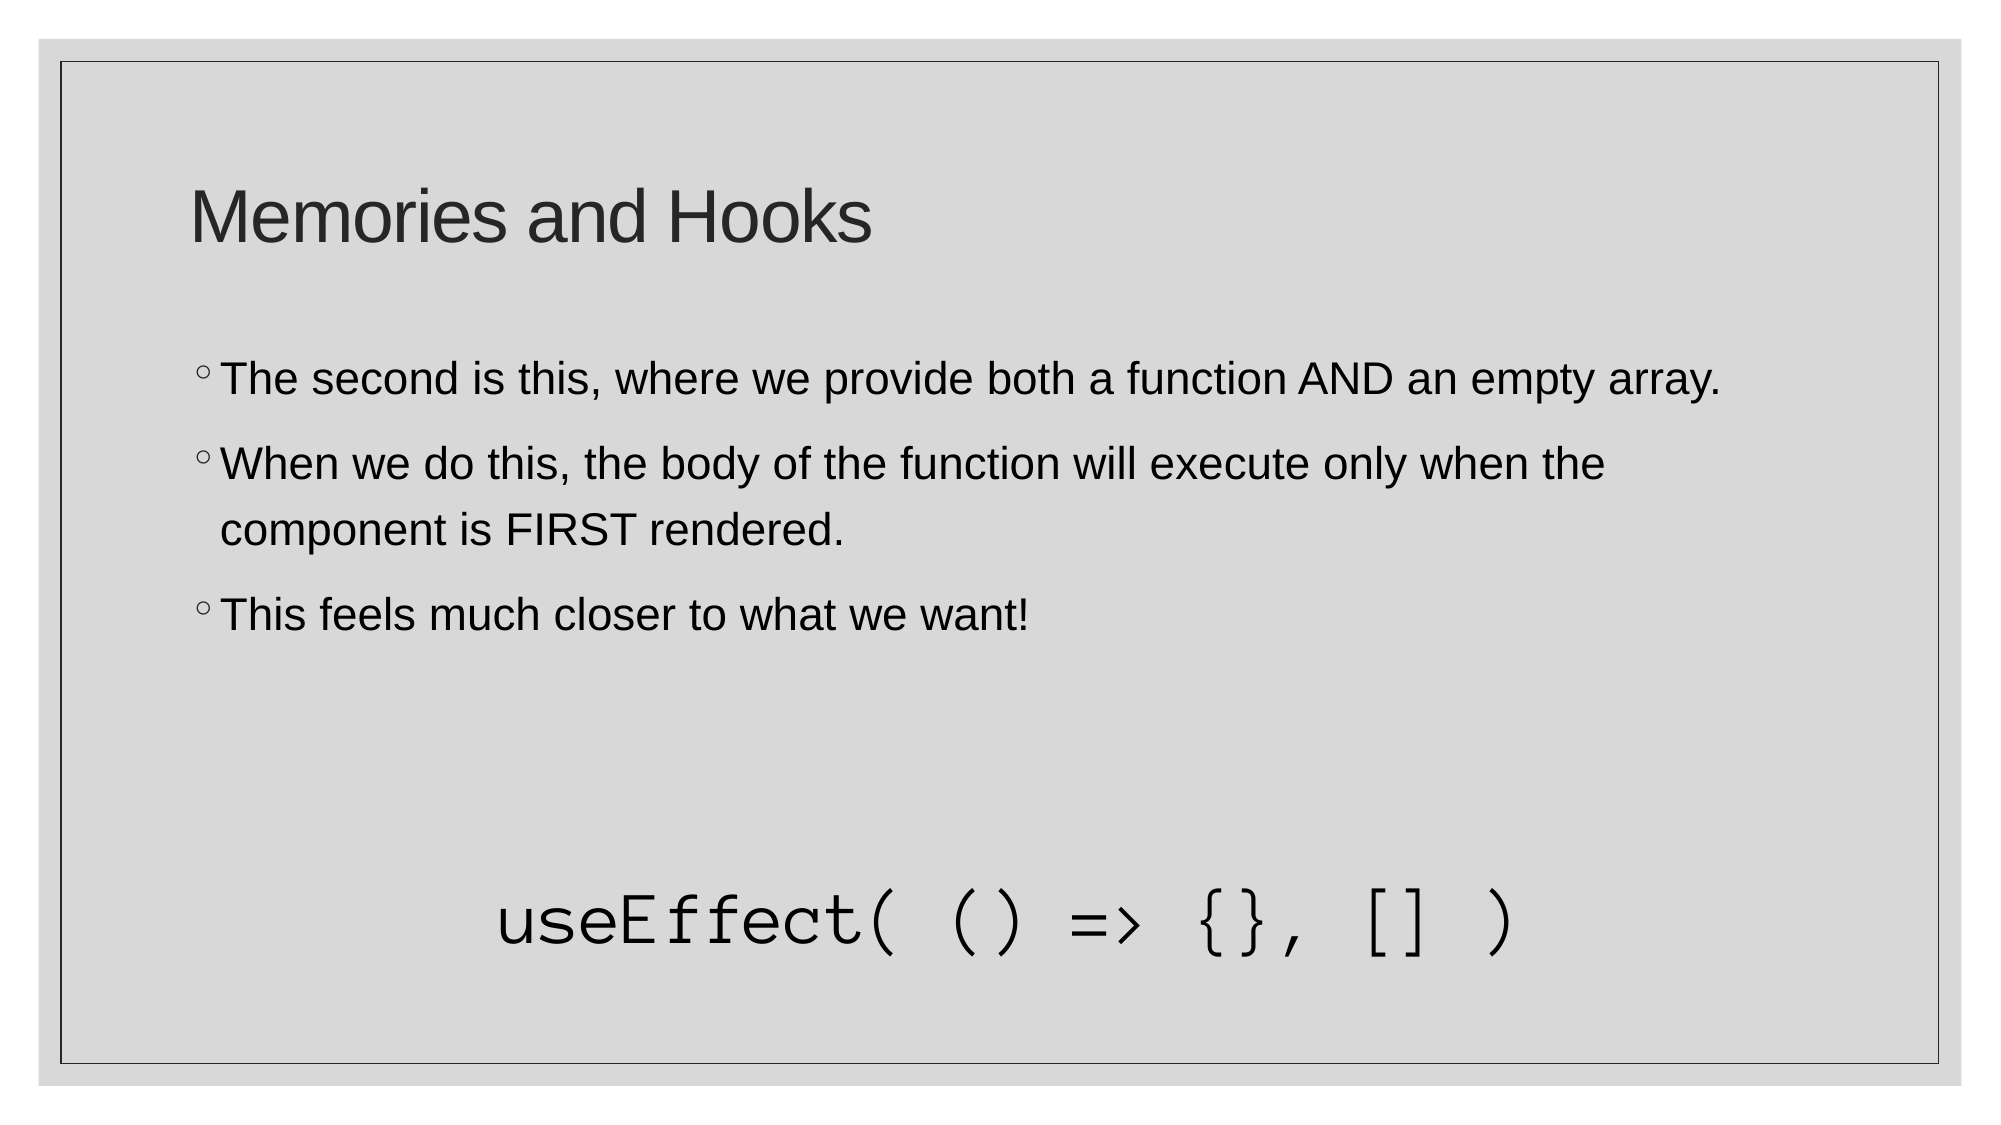

# Memories and Hooks
The second is this, where we provide both a function AND an empty array.
When we do this, the body of the function will execute only when the component is FIRST rendered.
This feels much closer to what we want!

useEffect( () => {}, [] )